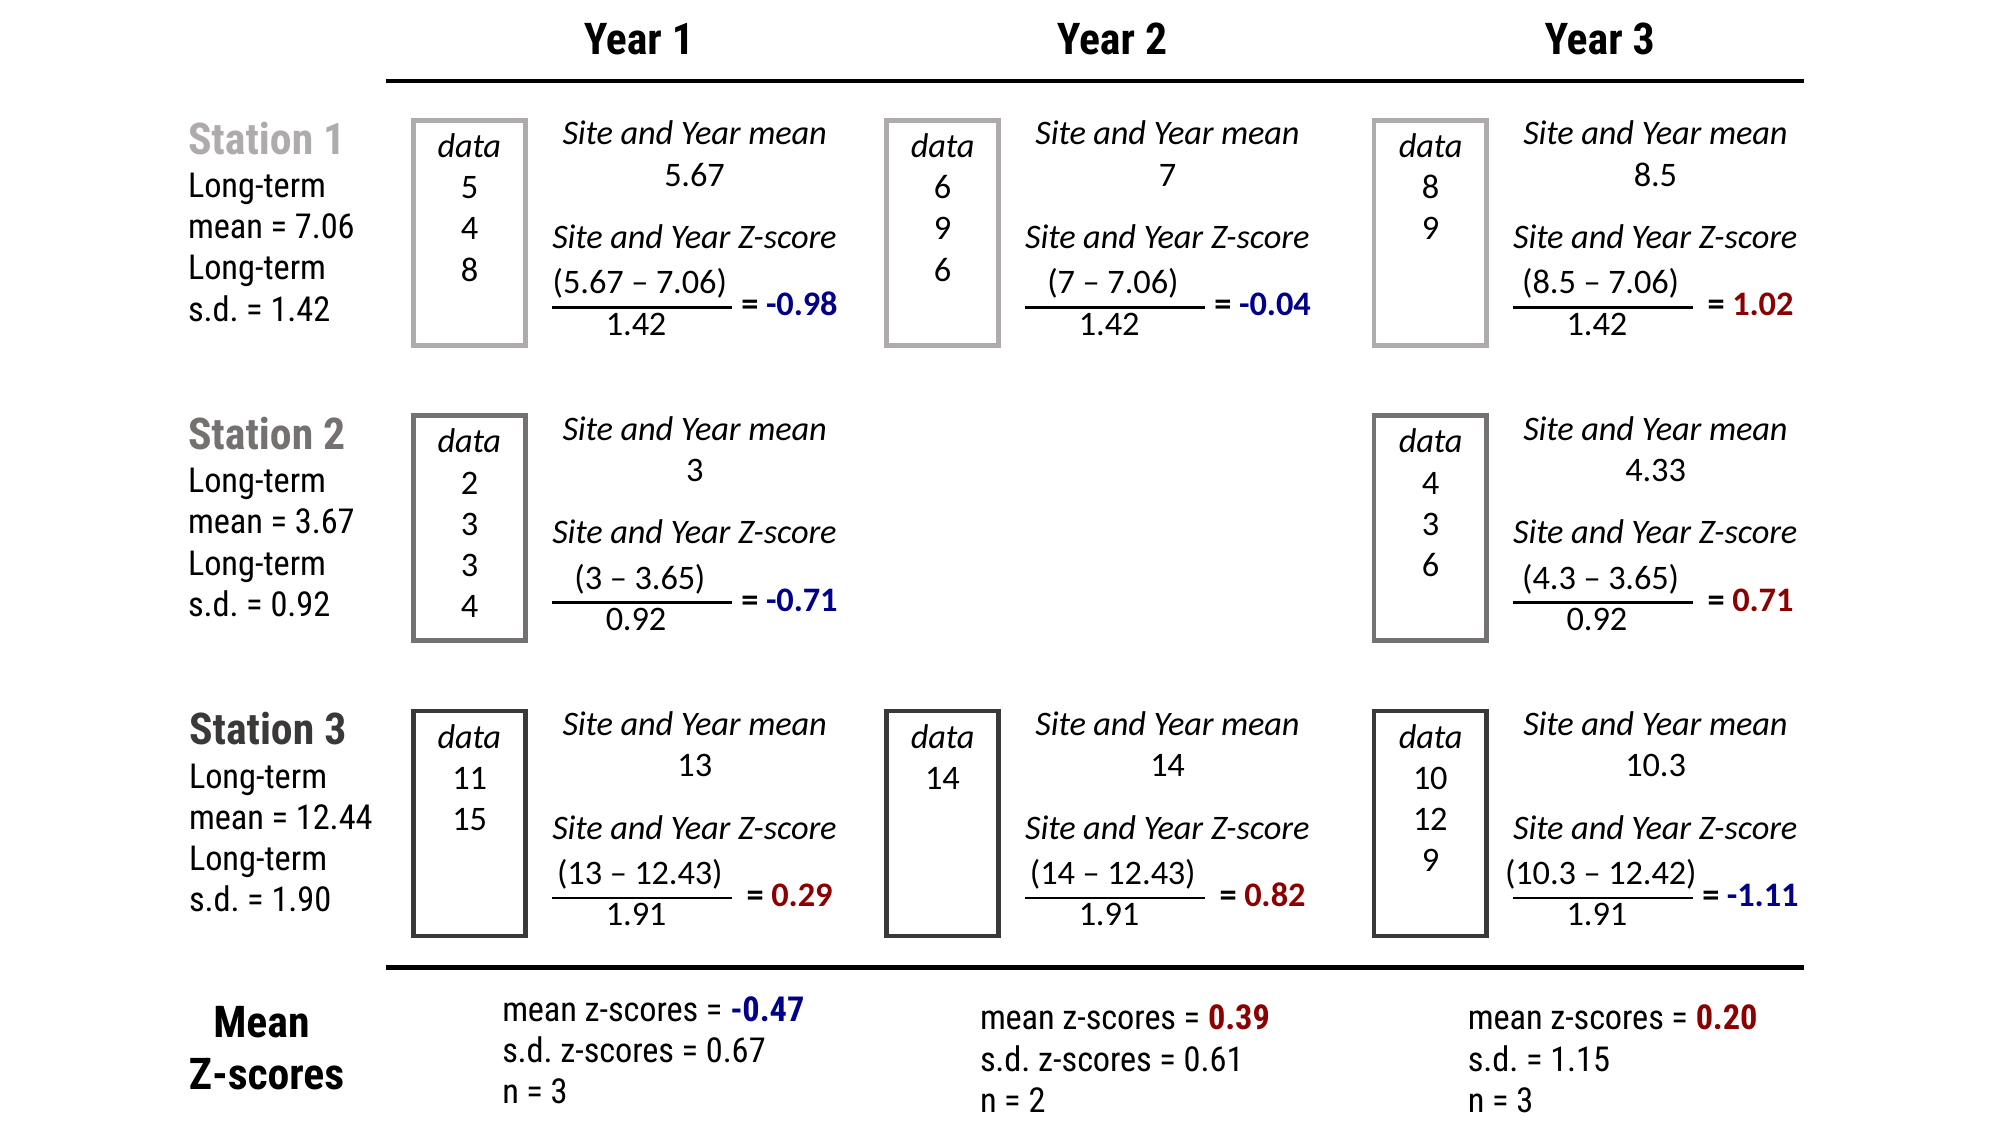

Year 1
Year 2
Year 3
Station 1
Long-term
mean = 7.06
Long-term
s.d. = 1.42

Site and Year mean
5.67
Site and Year Z-score
(5.67 – 7.06)
1.42
= -0.98
data
5
4
8

Site and Year mean
7
Site and Year Z-score
(7 – 7.06)
1.42
= -0.04
data
6
9
6

Site and Year mean
8.5
Site and Year Z-score
(8.5 – 7.06)
1.42
= 1.02
data
8
9

Station 2
Long-term
mean = 3.67
Long-term
s.d. = 0.92
Site and Year mean
3
Site and Year Z-score
(3 – 3.65)
0.92
= -0.71
data
2
3
3
4

Site and Year mean
4.33
Site and Year Z-score
(4.3 – 3.65)
0.92
= 0.71
data
4
3
6

Station 3
Long-term
mean = 12.44
Long-term
s.d. = 1.90
Site and Year mean
13
Site and Year Z-score
(13 – 12.43)
1.91
= 0.29
data
11
15

Site and Year mean
14
Site and Year Z-score
(14 – 12.43)
1.91
= 0.82
data
14

Site and Year mean
10.3
Site and Year Z-score
(10.3 – 12.42)
1.91
= -1.11
data
10
12
9

mean z-scores = -0.47
s.d. z-scores = 0.67
n = 3
Mean
Z-scores
mean z-scores = 0.39
s.d. z-scores = 0.61
n = 2
mean z-scores = 0.20
s.d. = 1.15
n = 3